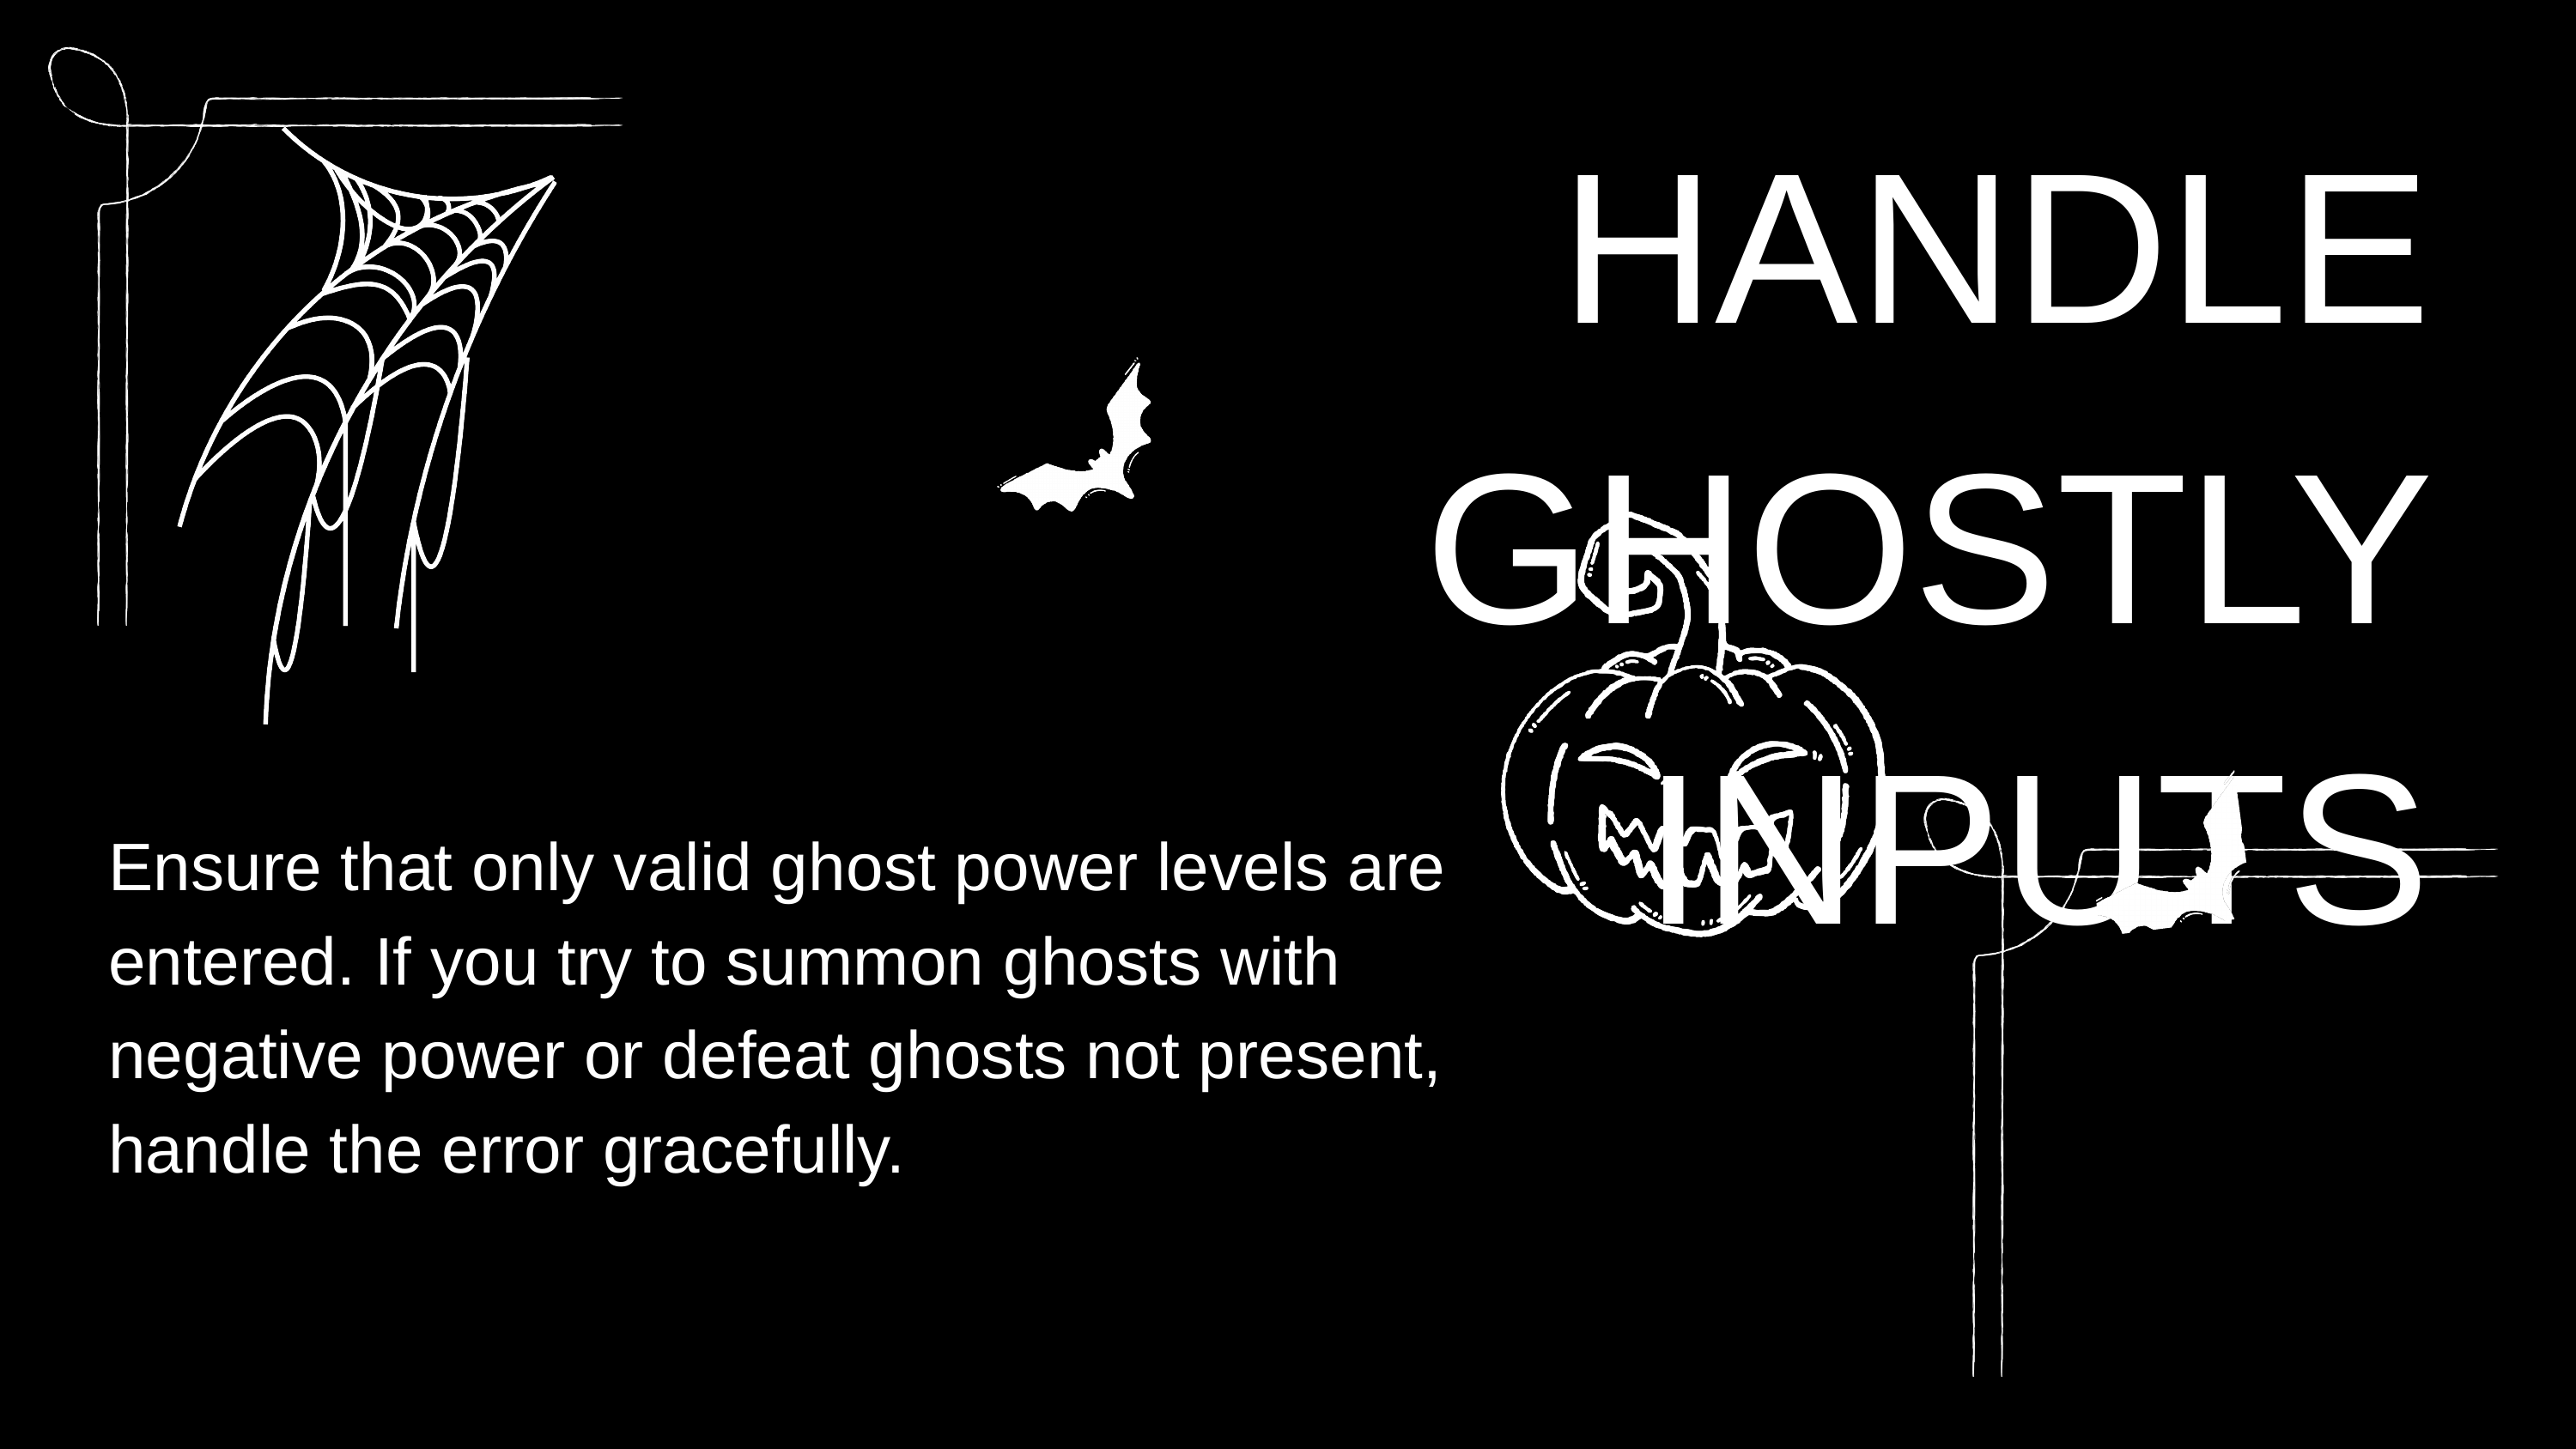

HANDLE GHOSTLY INPUTS

Ensure that only valid ghost power levels are entered. If you try to summon ghosts with negative power or defeat ghosts not present, handle the error gracefully.